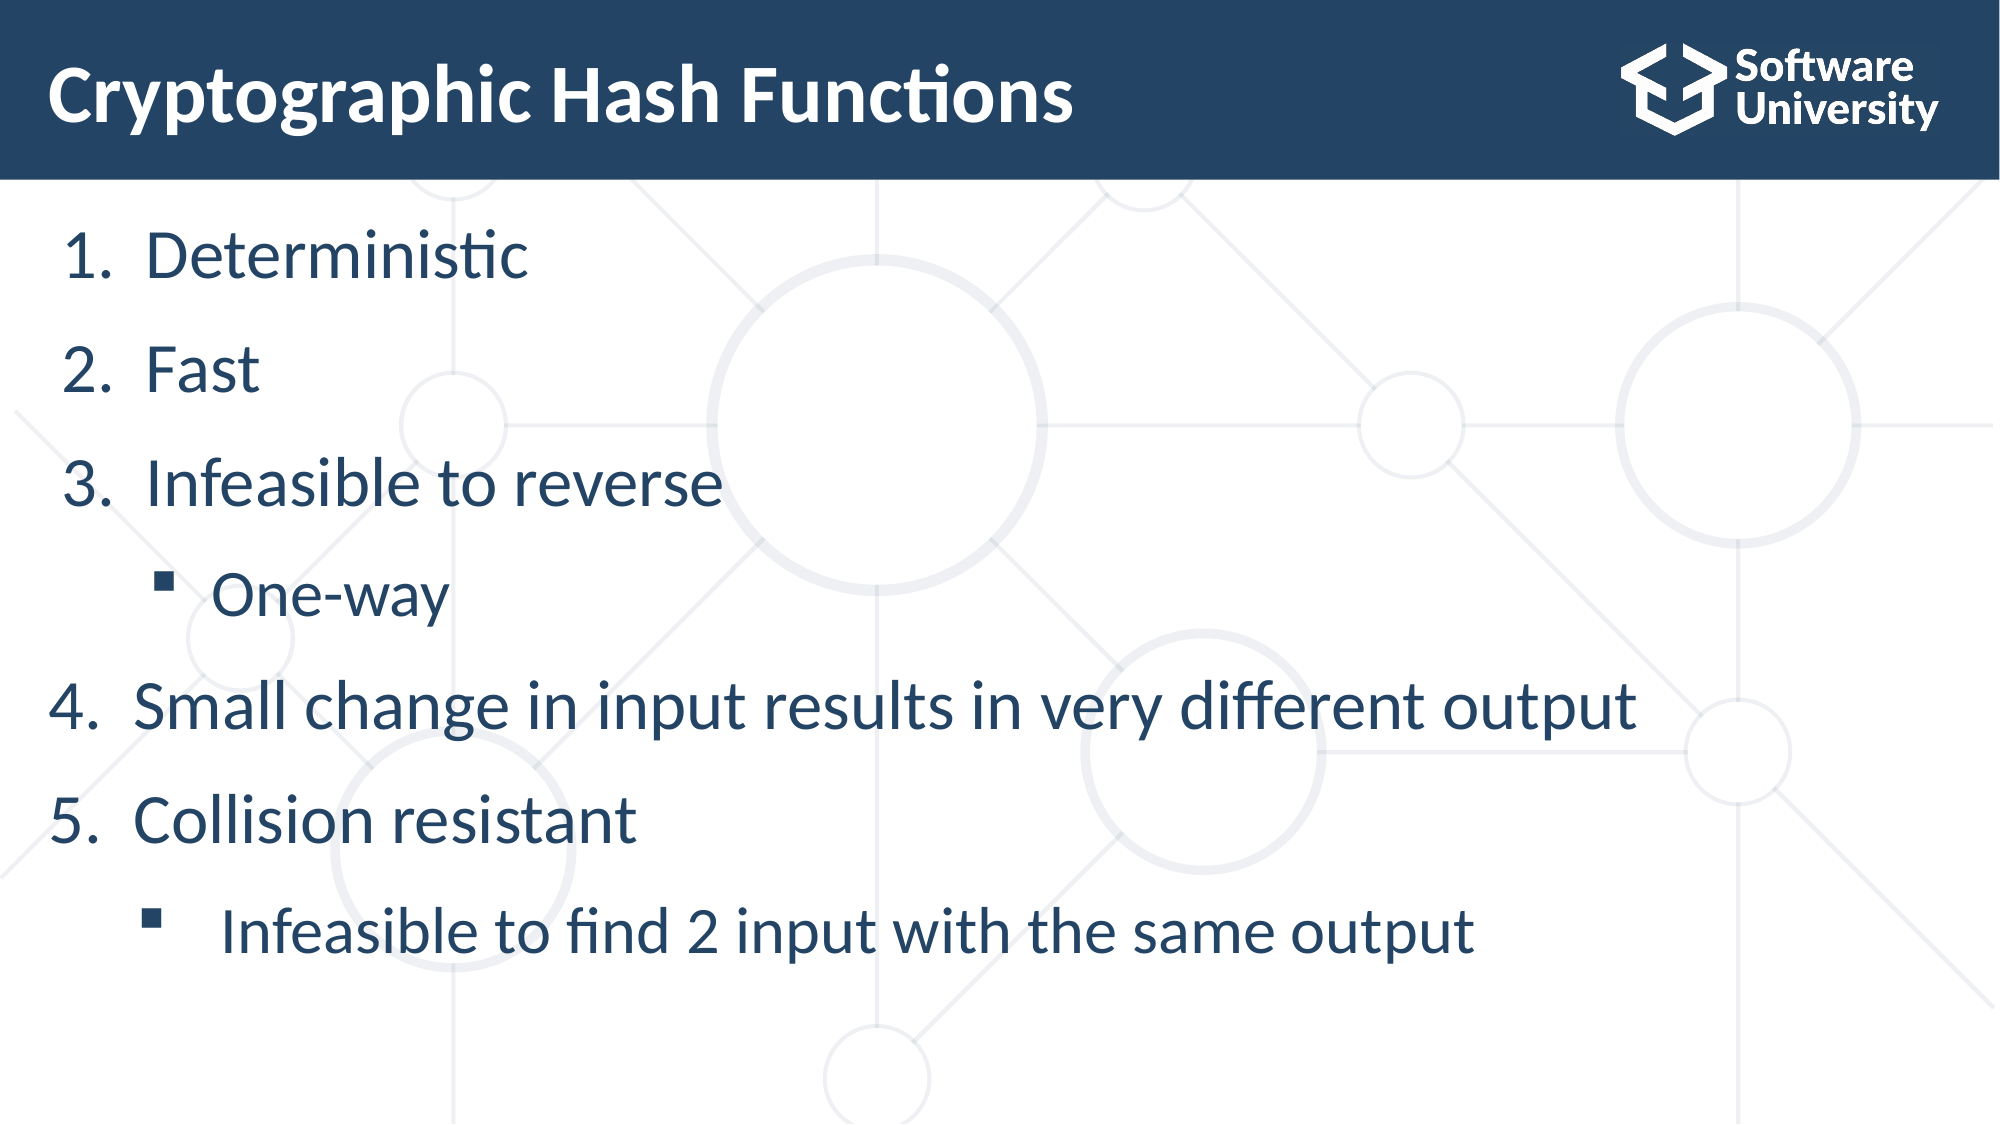

# Cryptographic Hash Functions
Deterministic
Fast
Infeasible to reverse
One-way
Small change in input results in very different output
Collision resistant
Infeasible to find 2 input with the same output